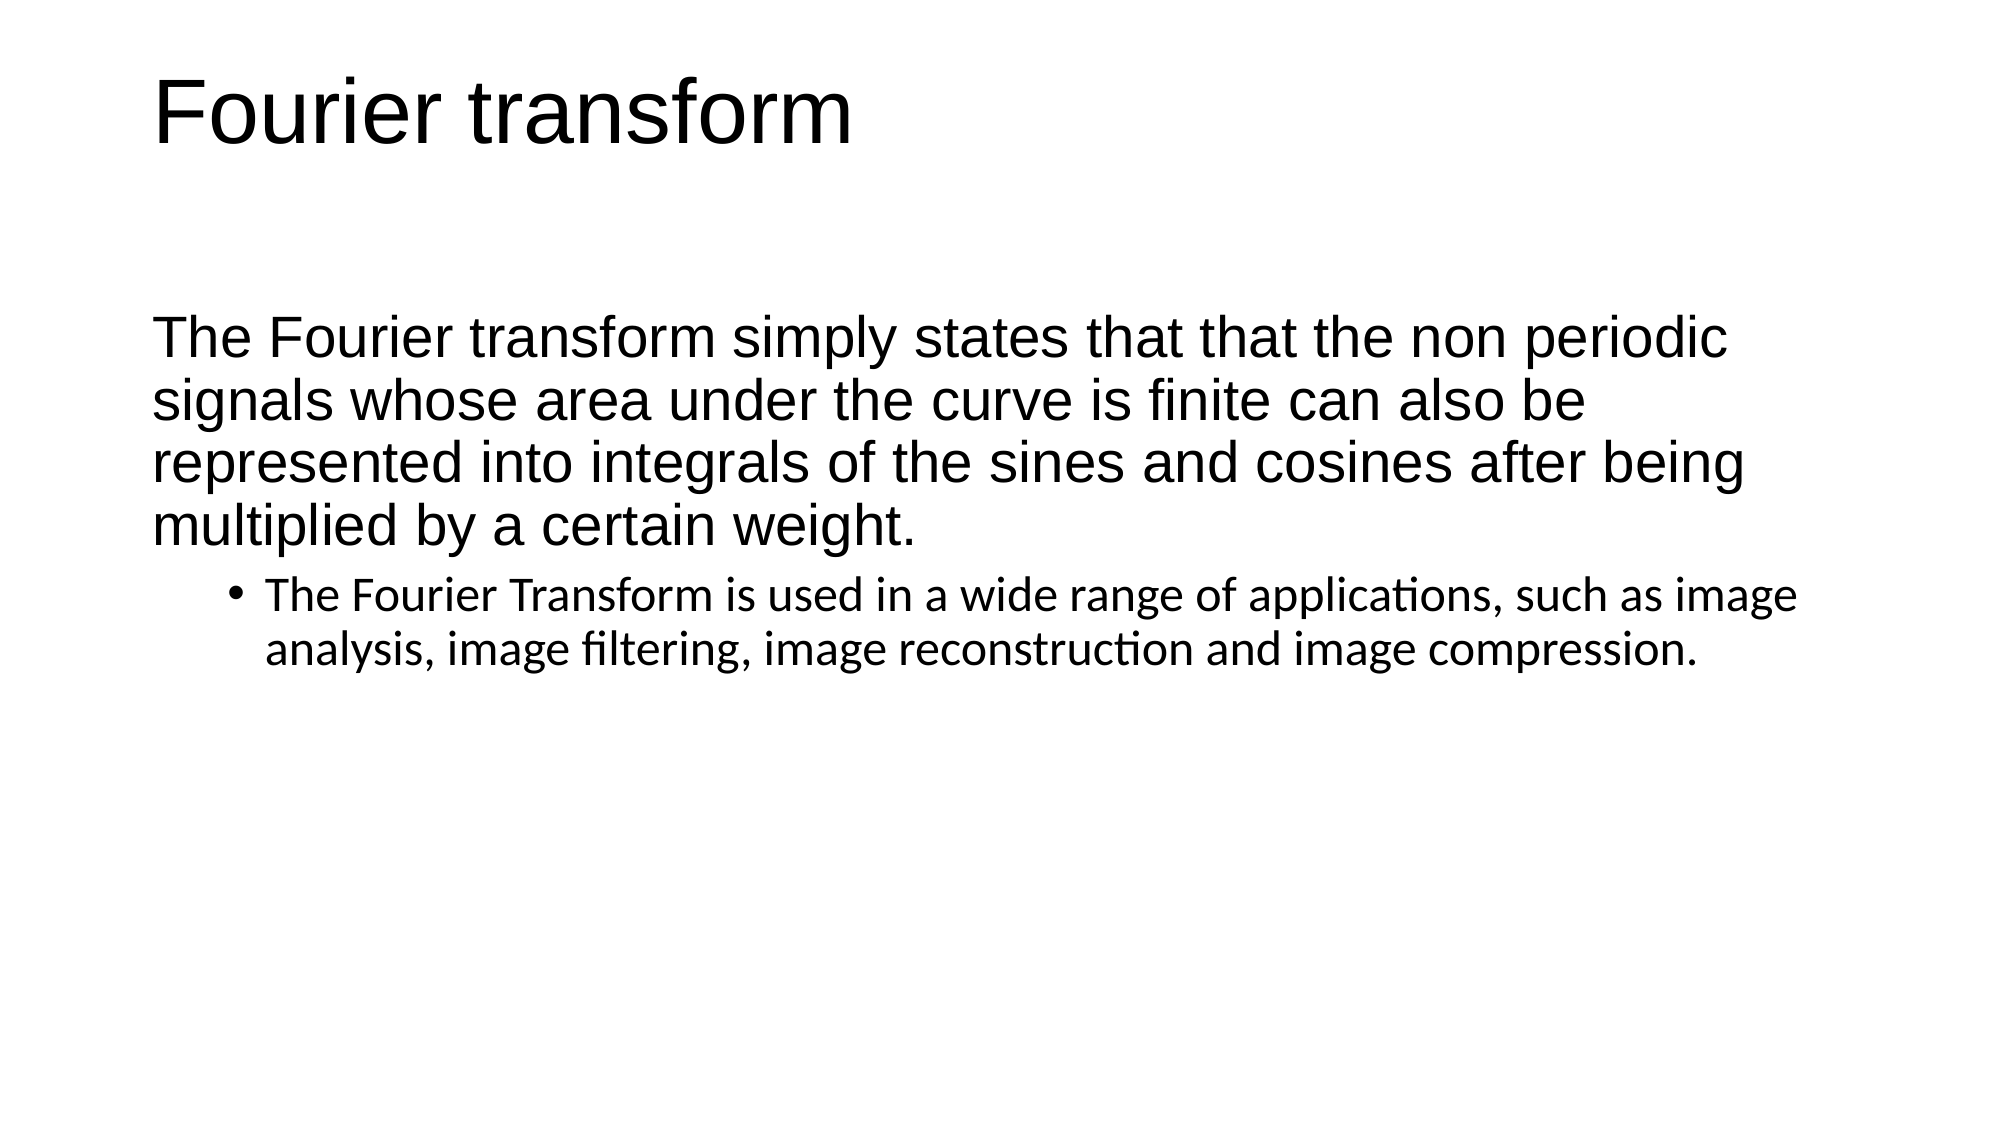

# Fourier transform
The Fourier transform simply states that that the non periodic signals whose area under the curve is finite can also be represented into integrals of the sines and cosines after being multiplied by a certain weight.
The Fourier Transform is used in a wide range of applications, such as image analysis, image filtering, image reconstruction and image compression.